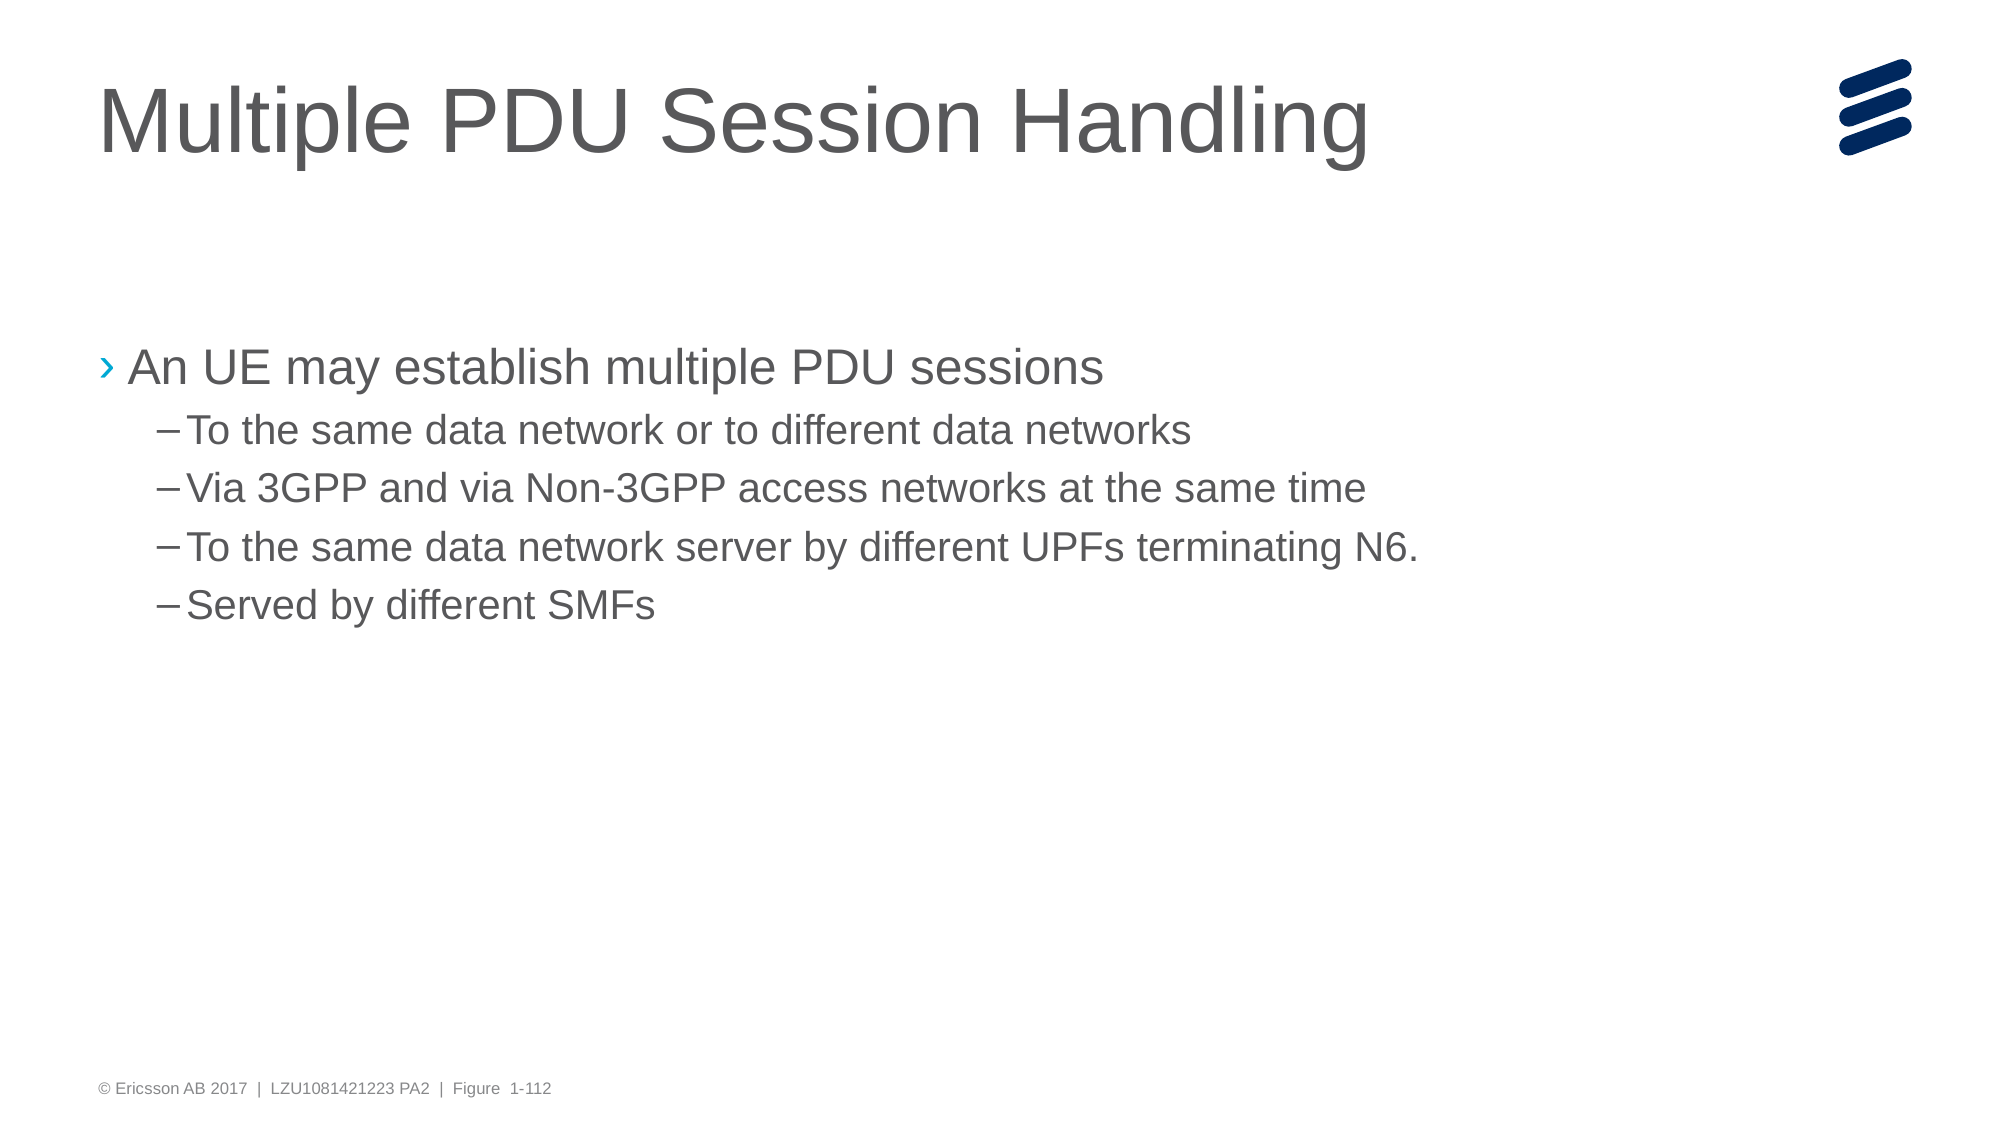

# Multiple PDU Session Handling
An UE may establish multiple PDU sessions
To the same data network or to different data networks
Via 3GPP and via Non-3GPP access networks at the same time
To the same data network server by different UPFs terminating N6.
Served by different SMFs